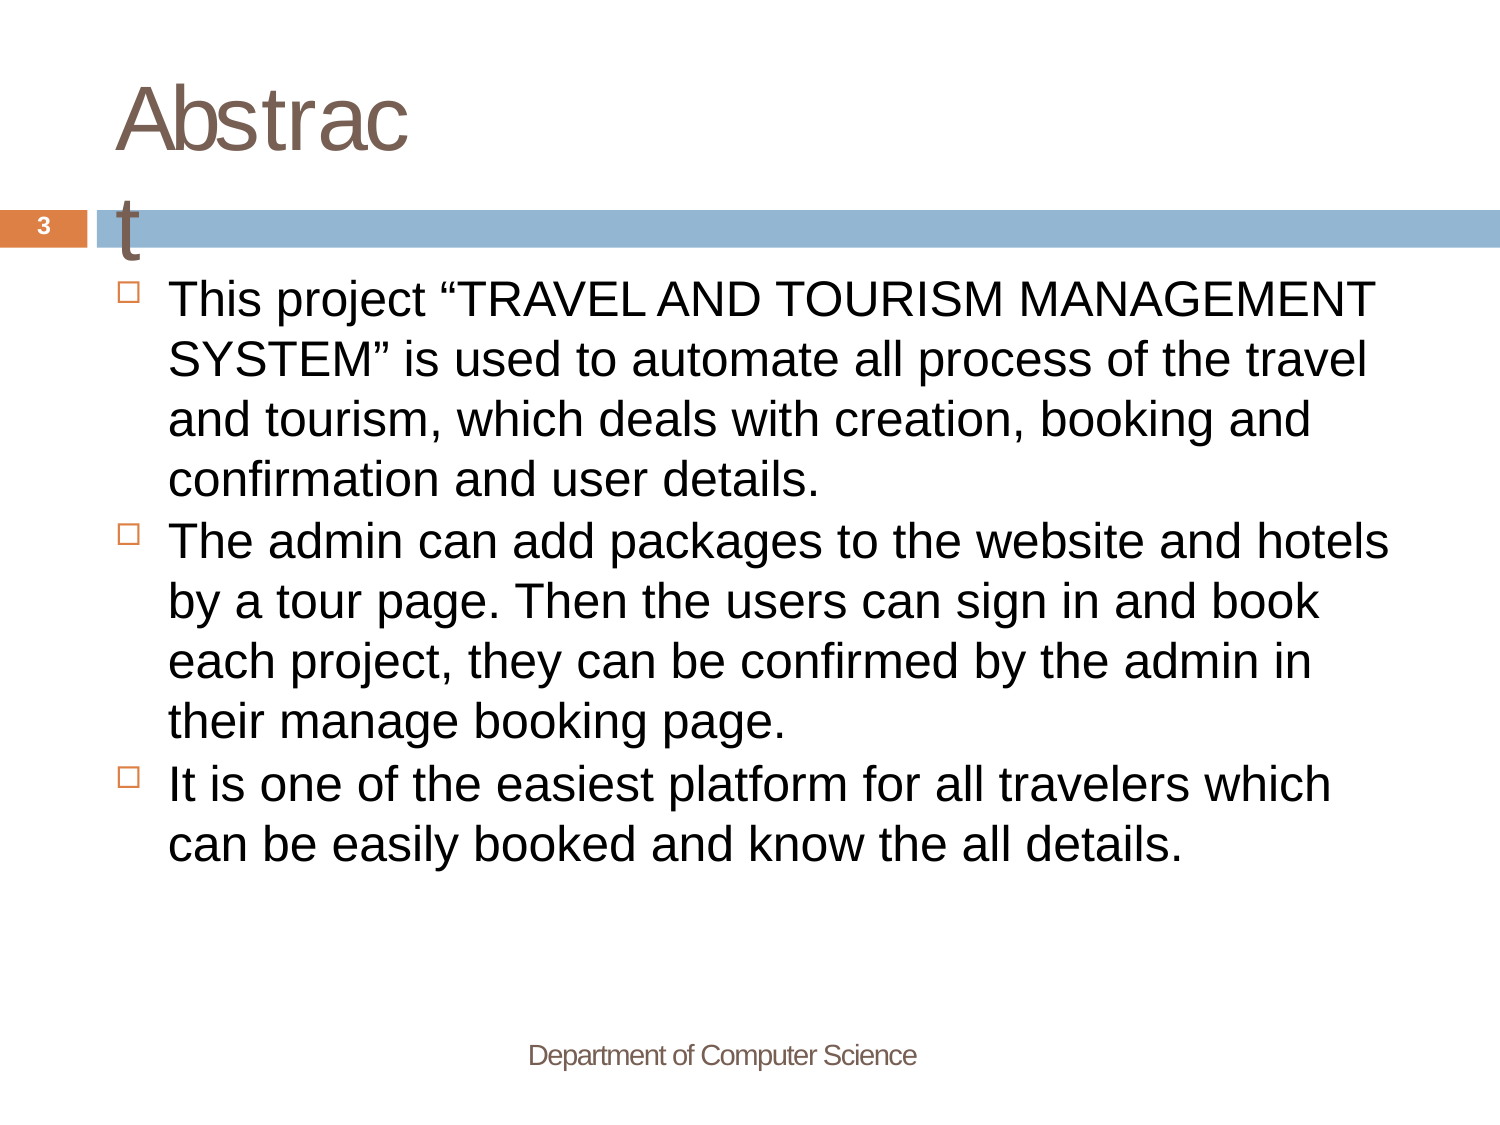

# Abstract
3
This project “TRAVEL AND TOURISM MANAGEMENT SYSTEM” is used to automate all process of the travel and tourism, which deals with creation, booking and confirmation and user details.
The admin can add packages to the website and hotels by a tour page. Then the users can sign in and book each project, they can be confirmed by the admin in their manage booking page.
It is one of the easiest platform for all travelers which can be easily booked and know the all details.

Department of Computer Science